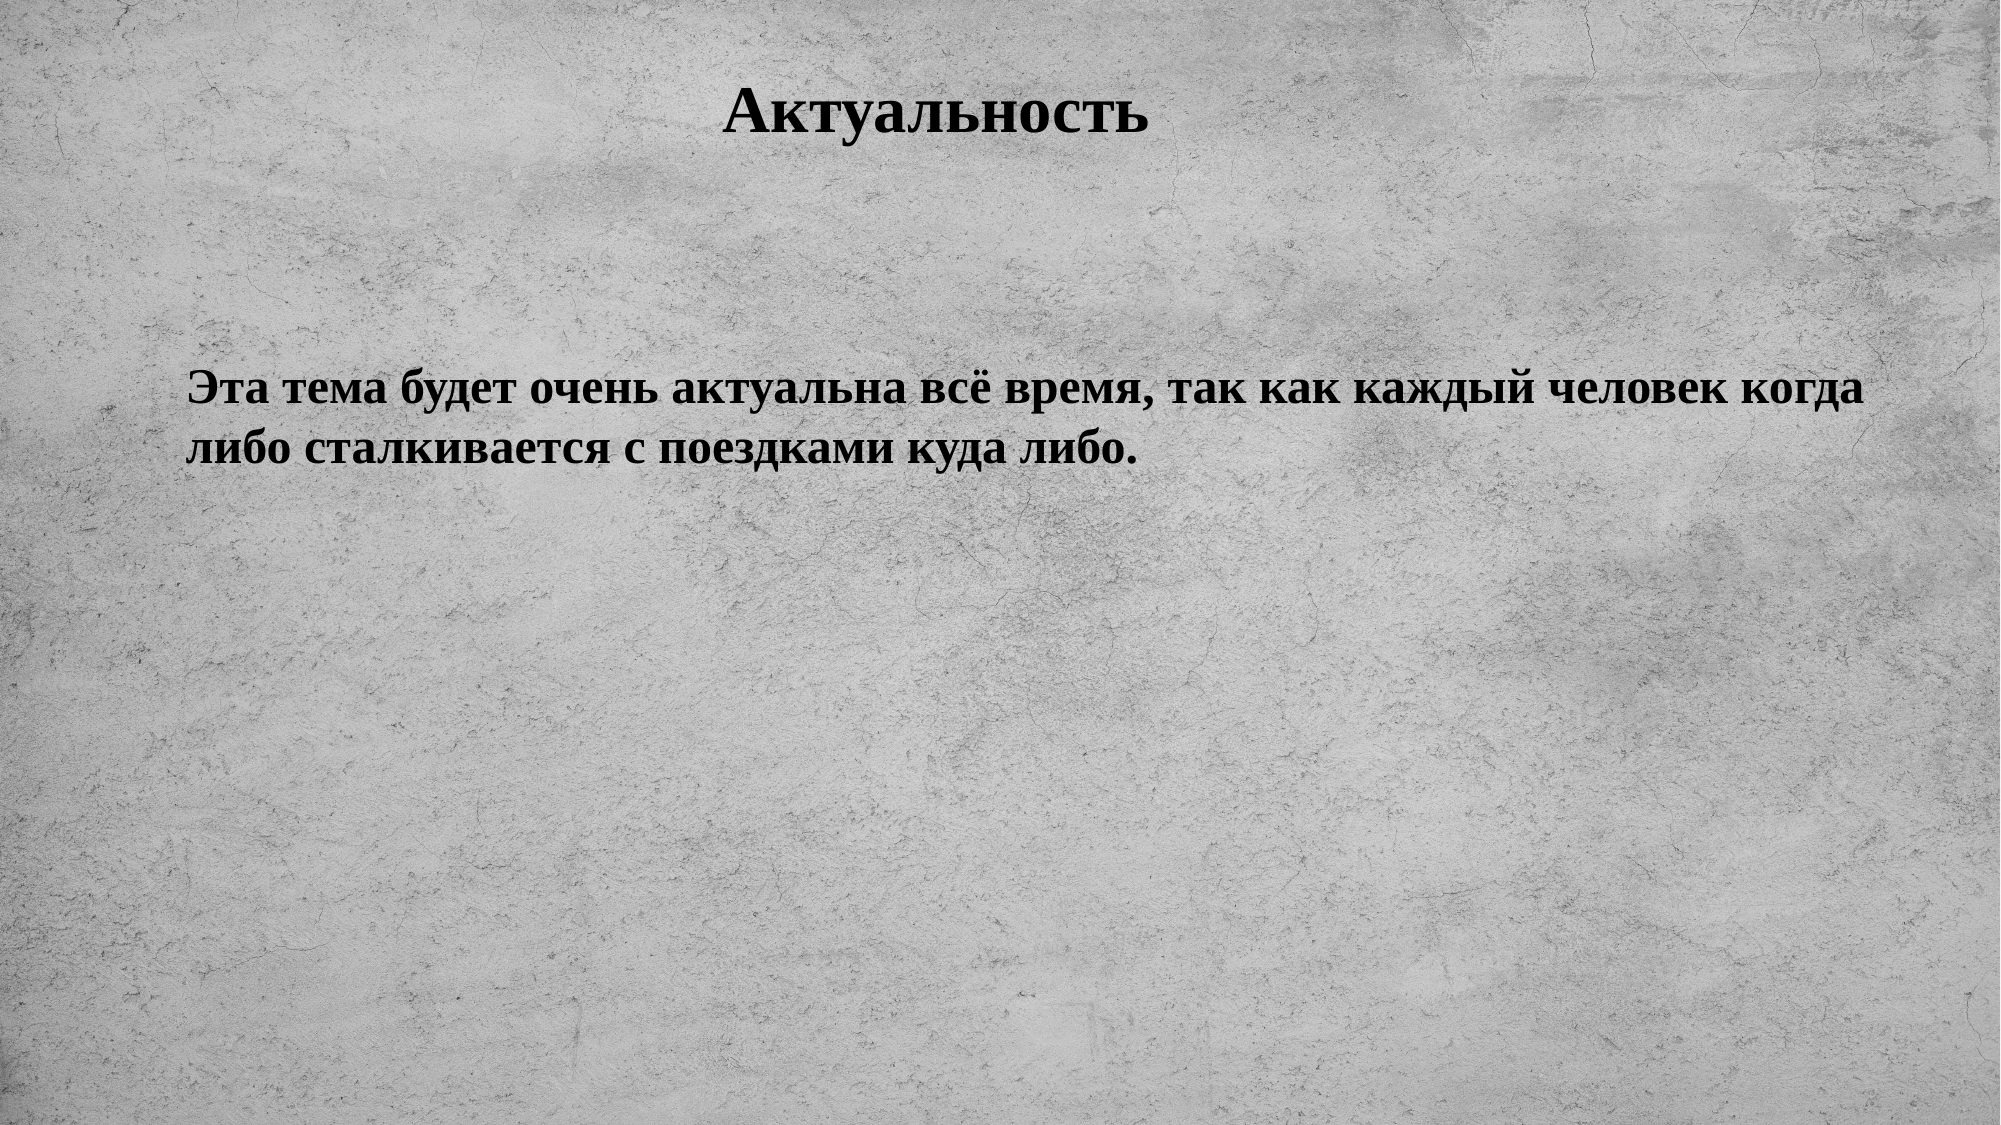

Актуальность
Эта тема будет очень актуальна всё время, так как каждый человек когда либо сталкивается с поездками куда либо.